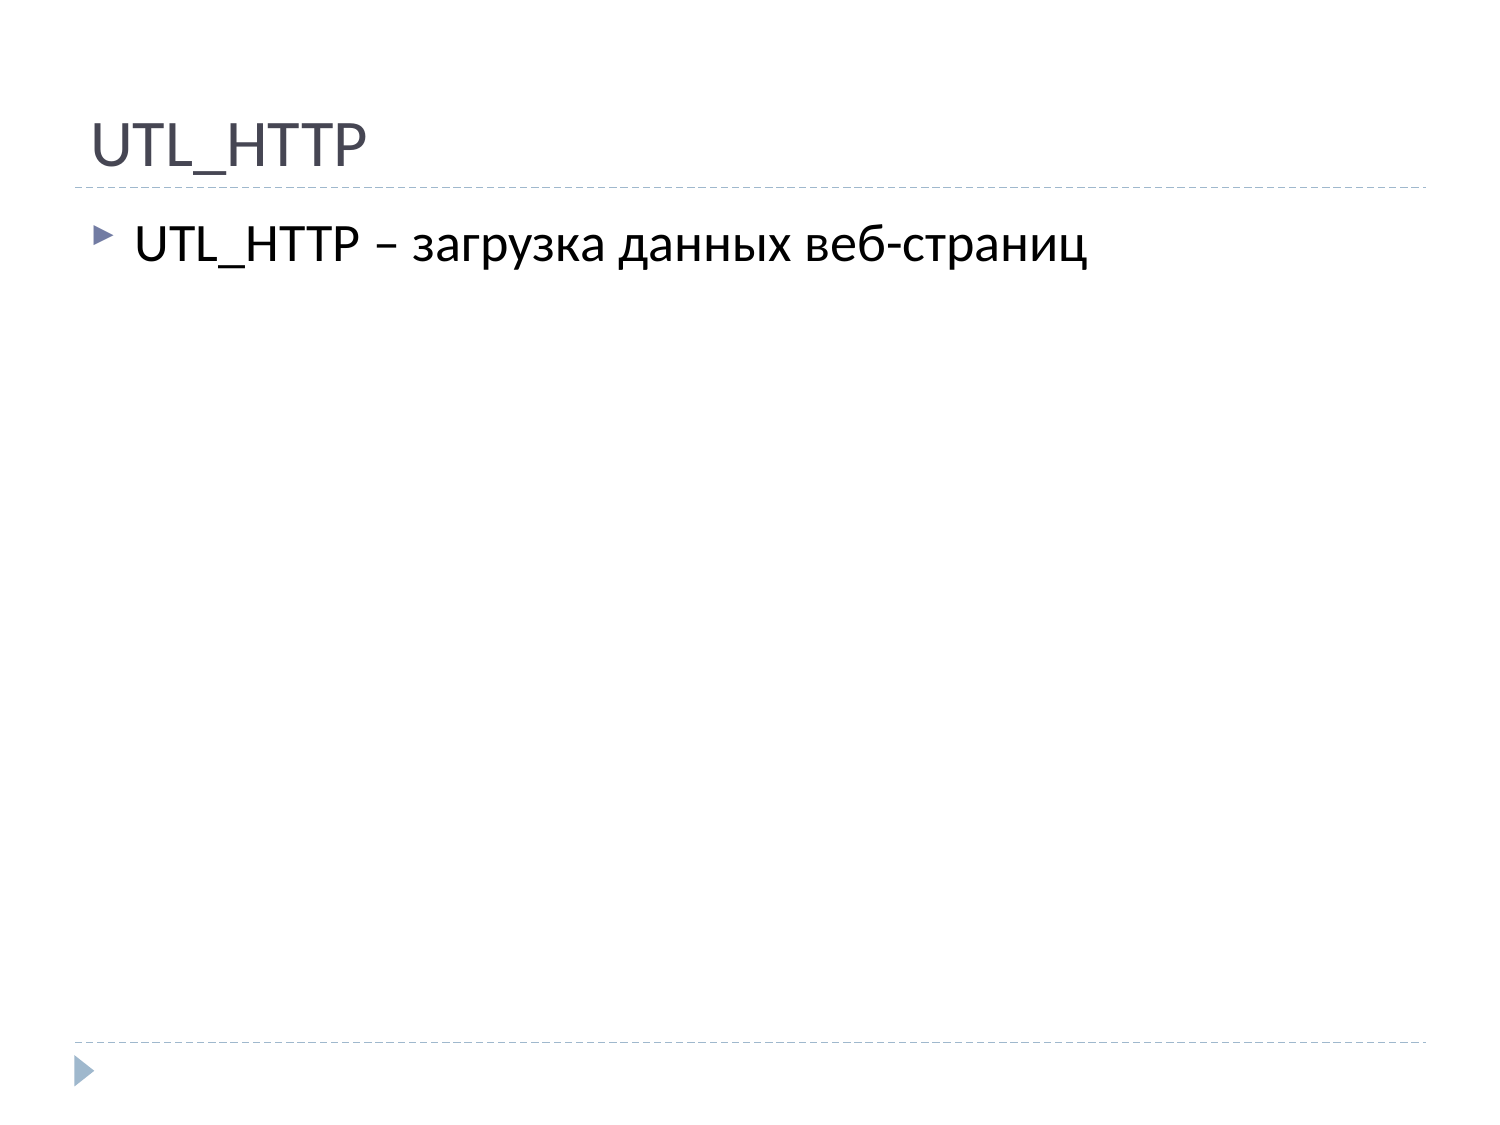

# UTL_HTTP
UTL_HTTP – загрузка данных веб-страниц